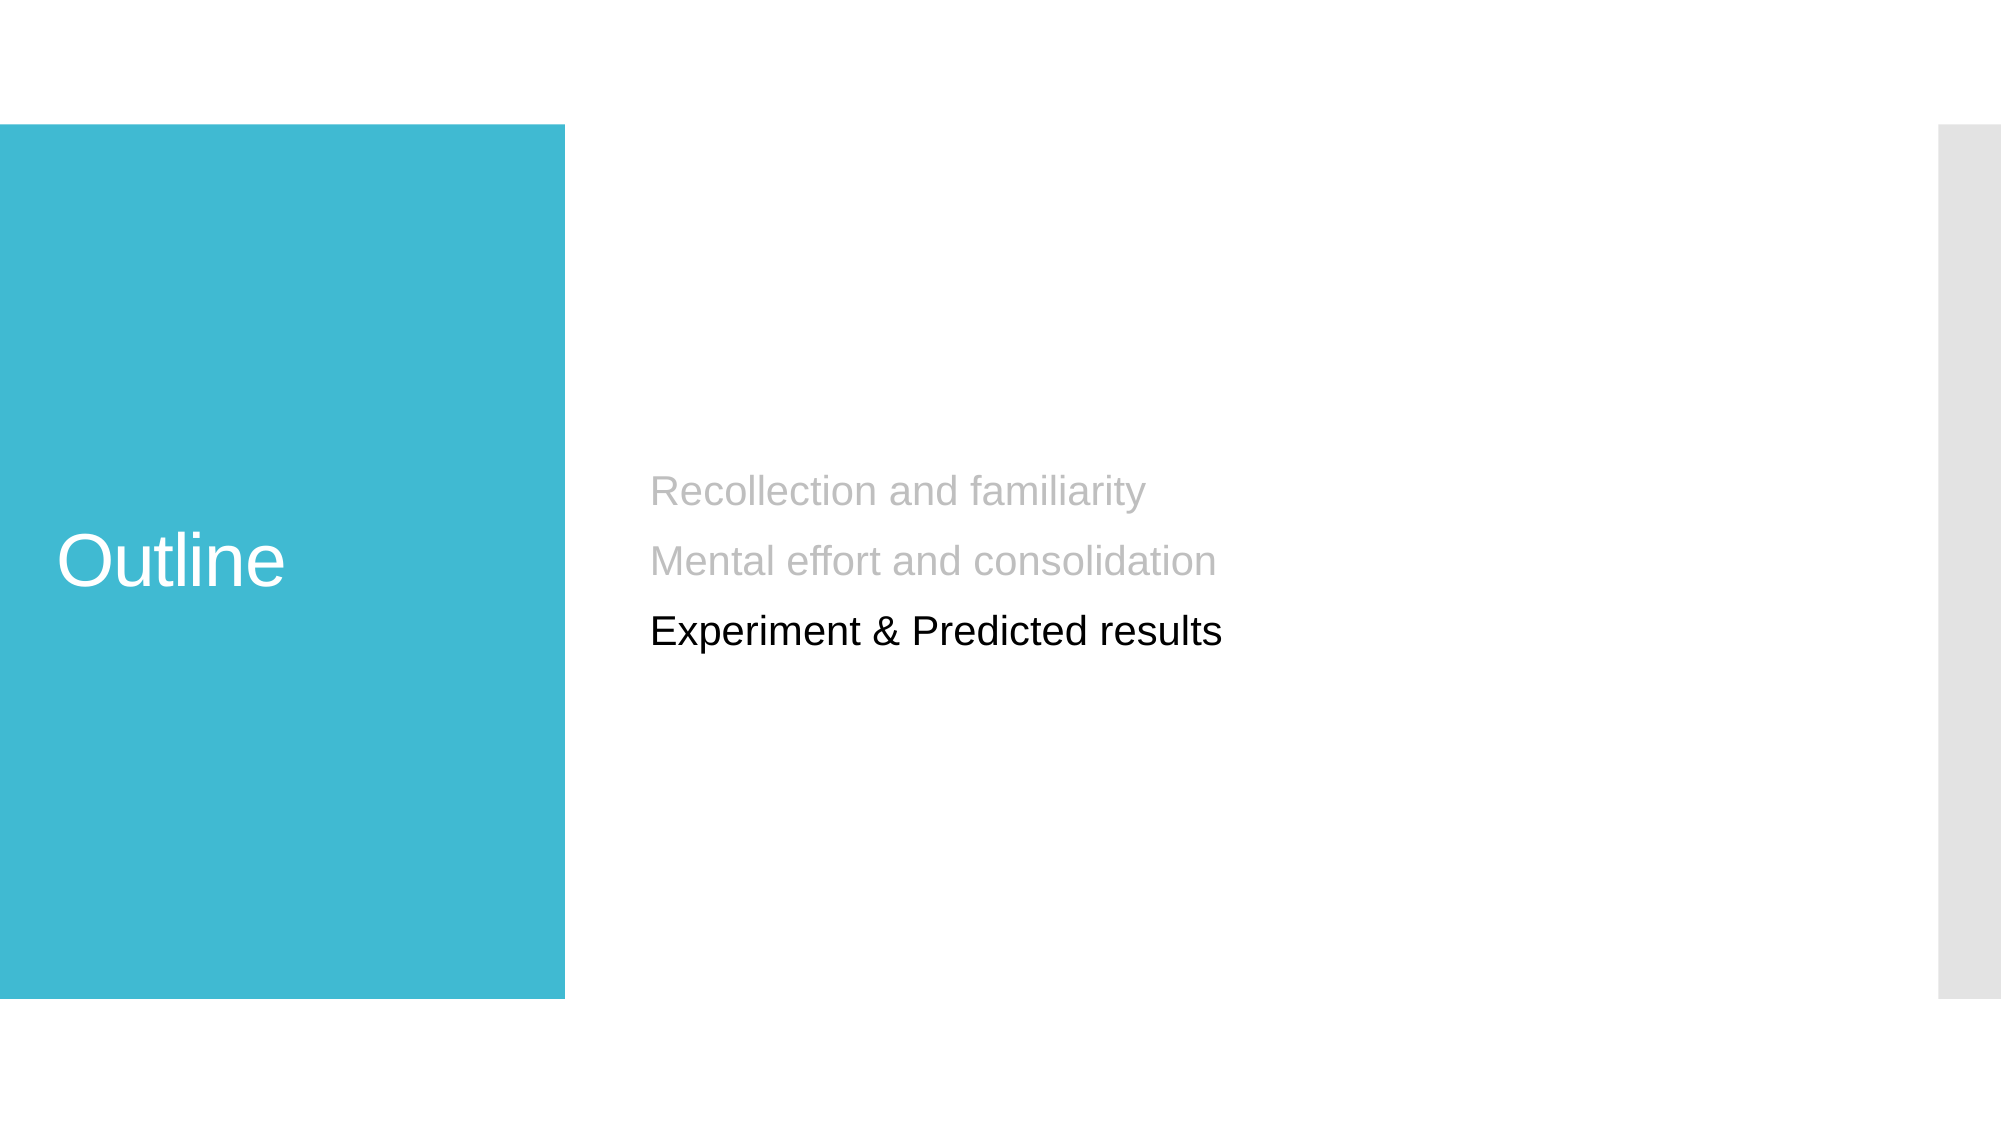

Recollection and familiarity
Mental effort and consolidation
Experiment & Predicted results
# Outline